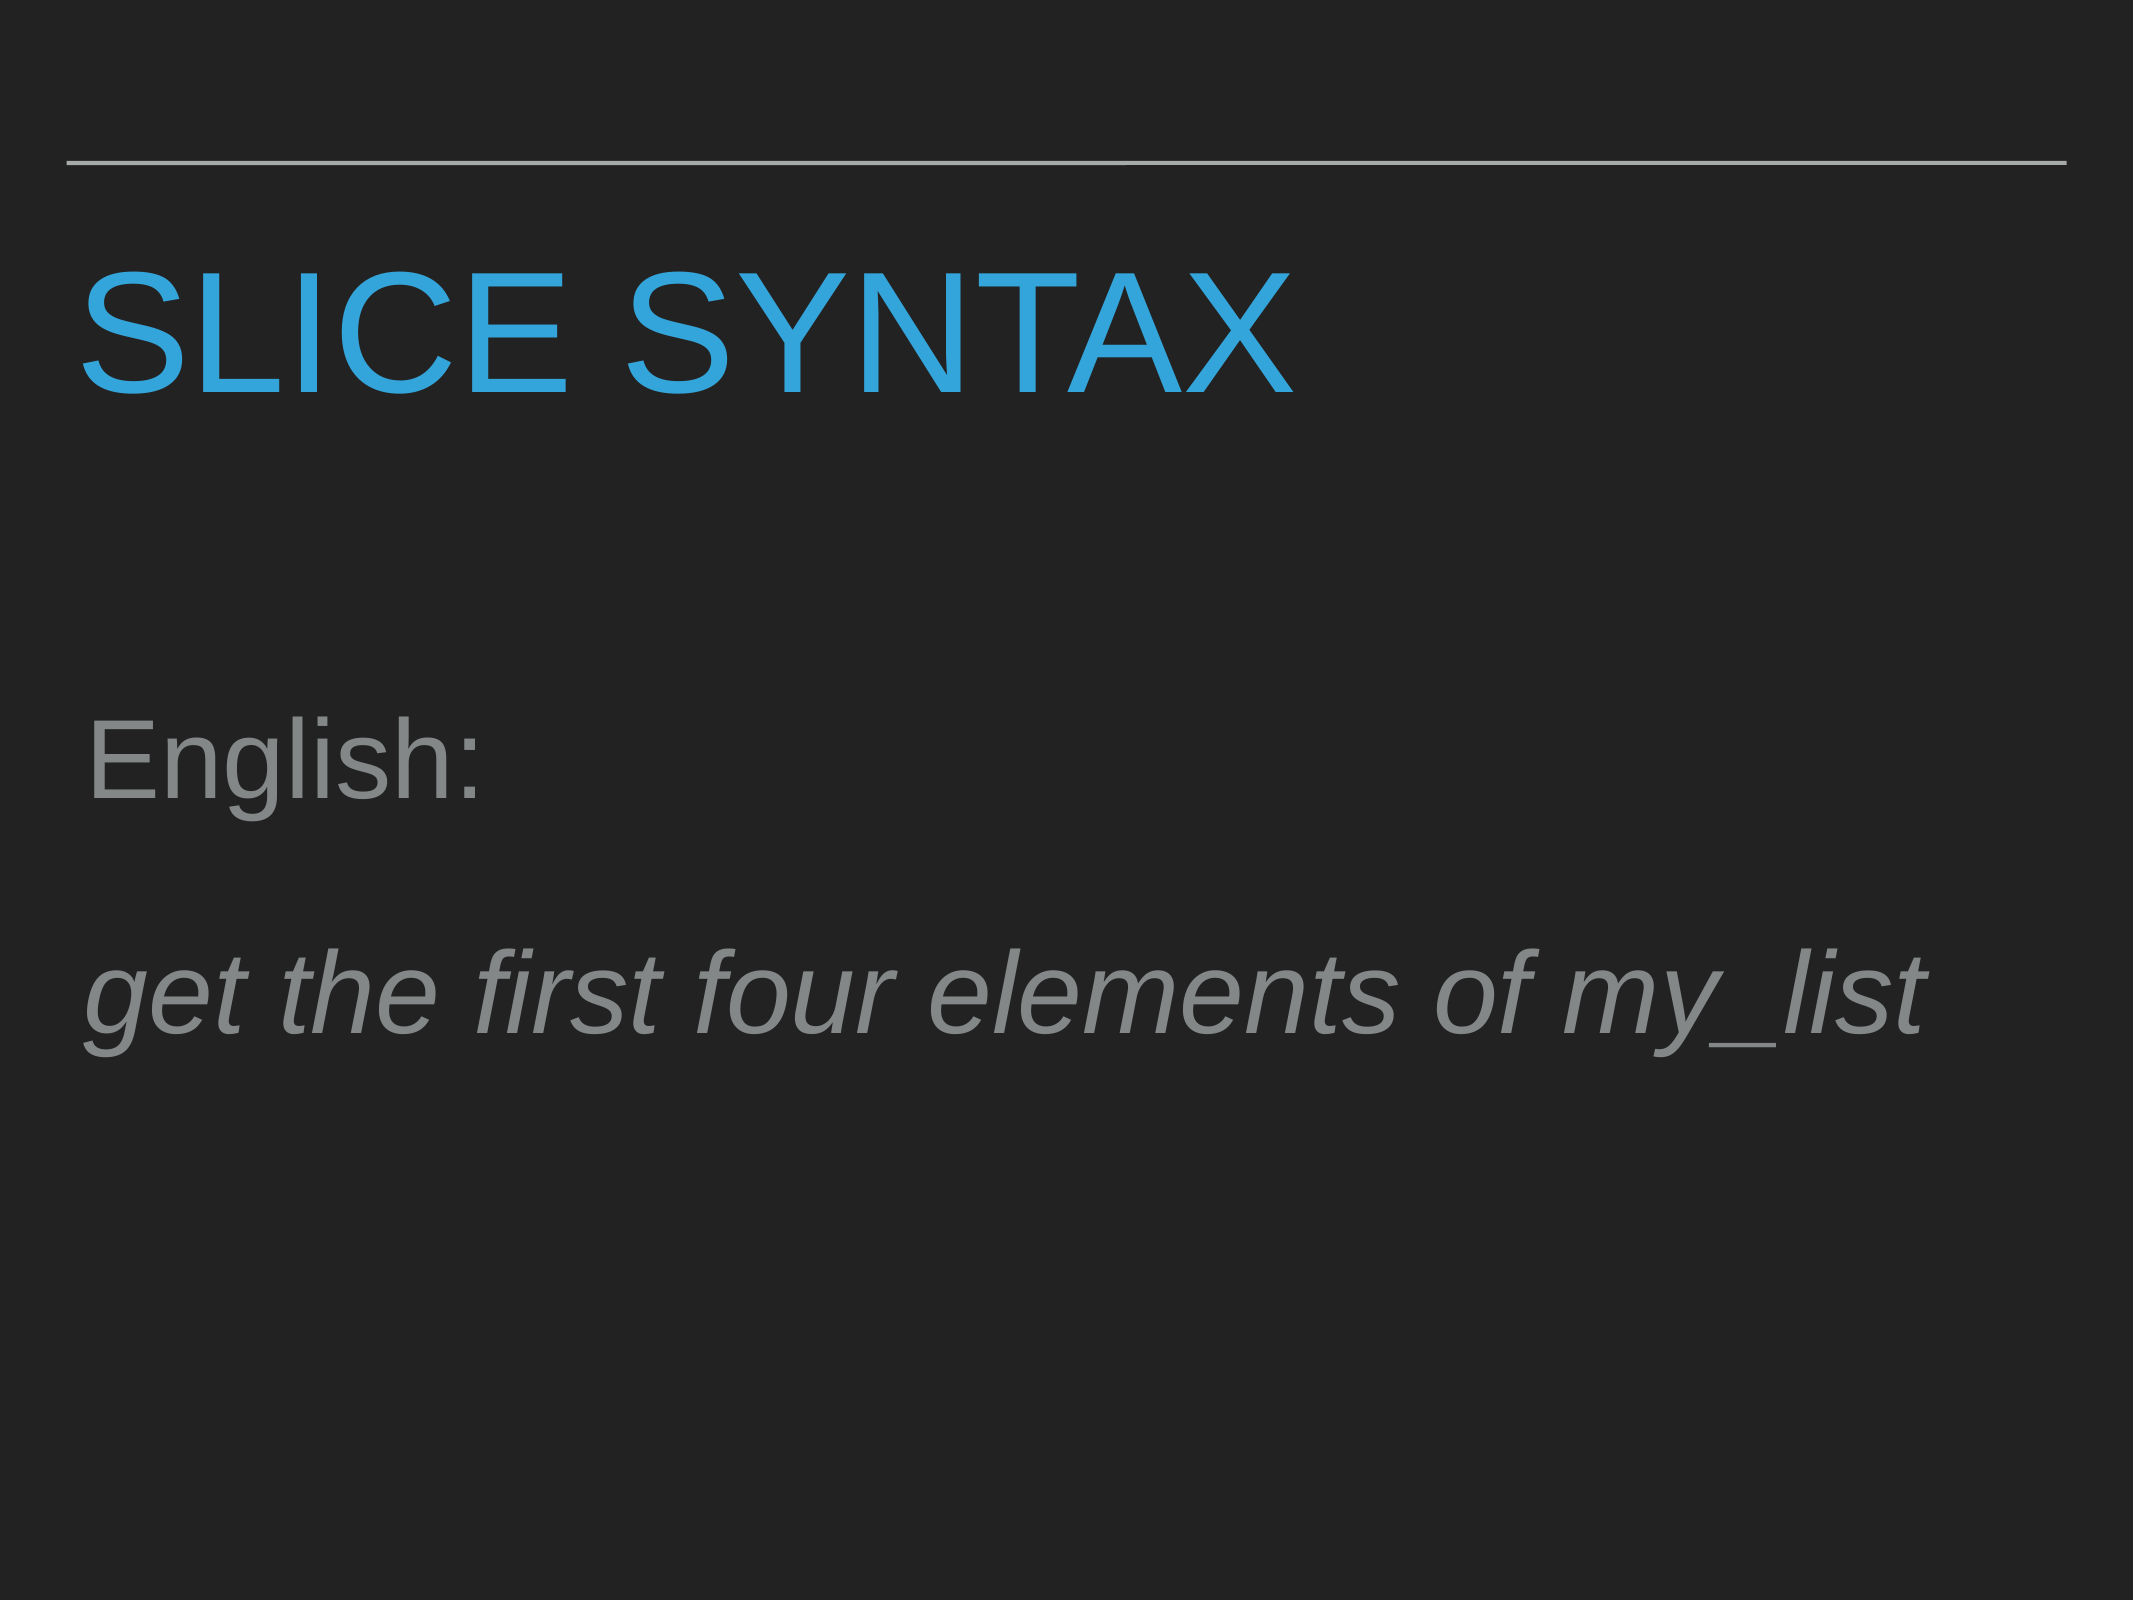

# Slice Syntax
English:
get the first four elements of my_list